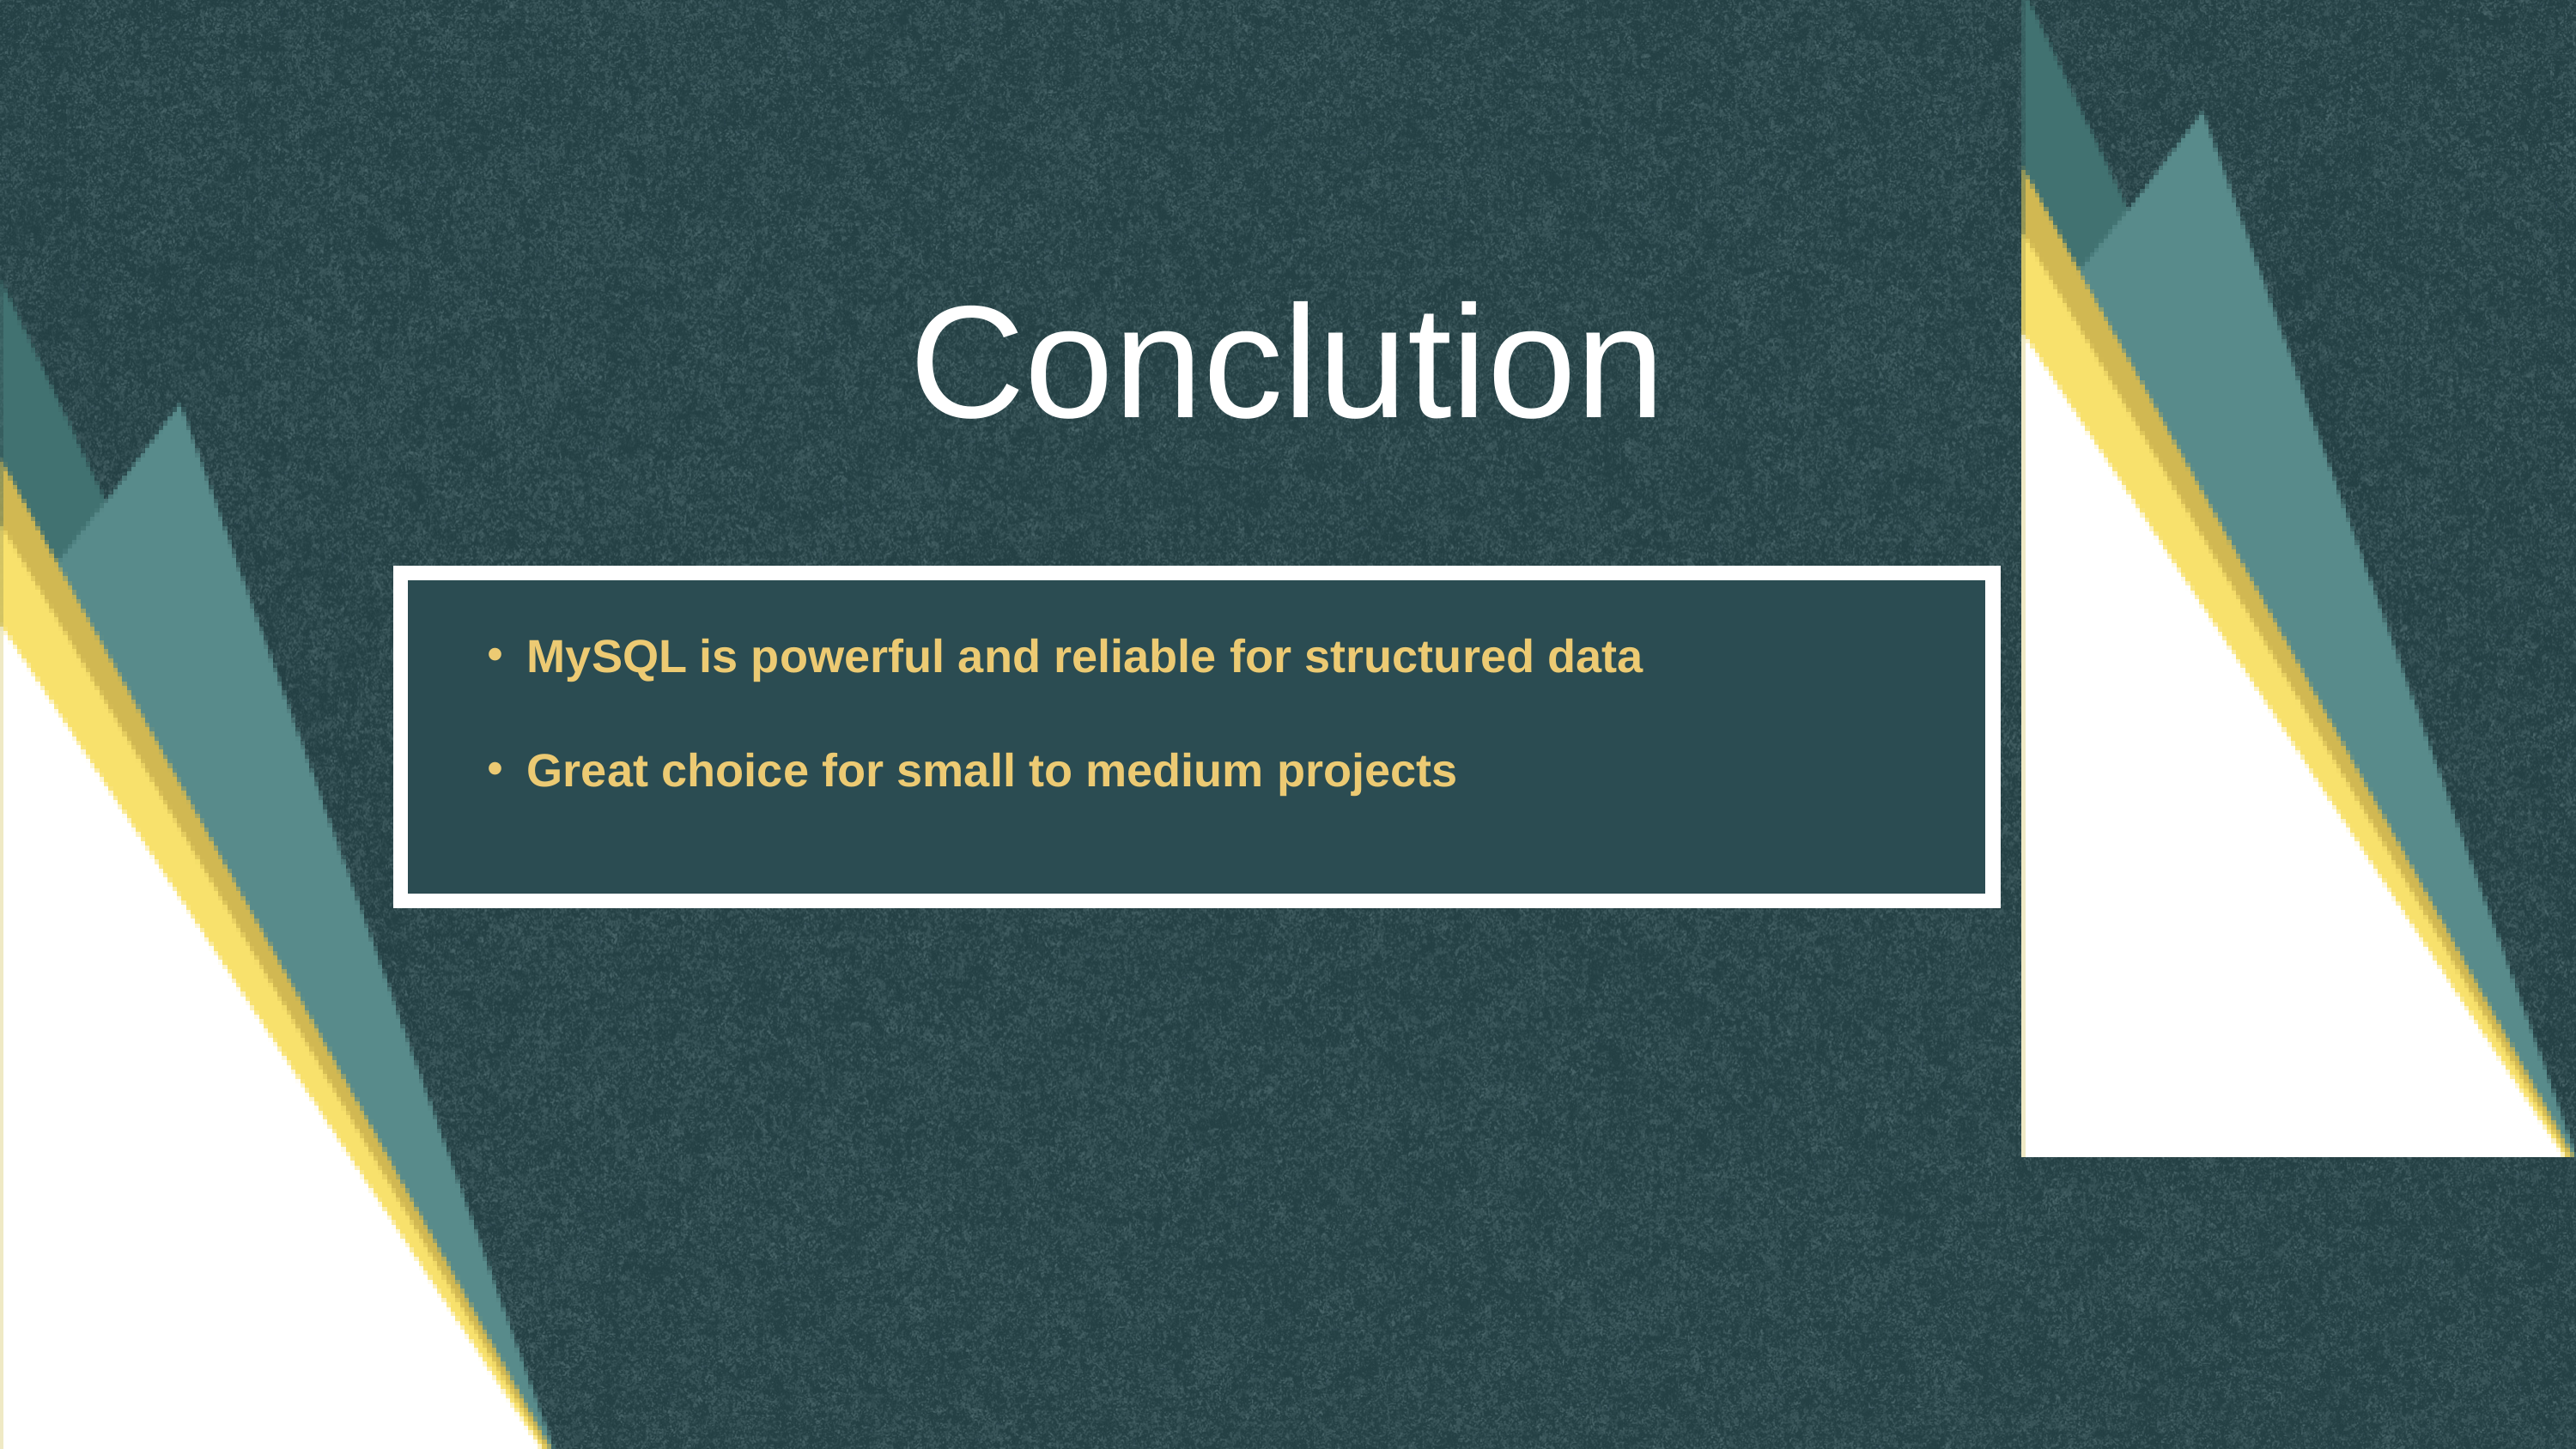

Conclution

MySQL is powerful and reliable for structured data
Great choice for small to medium projects